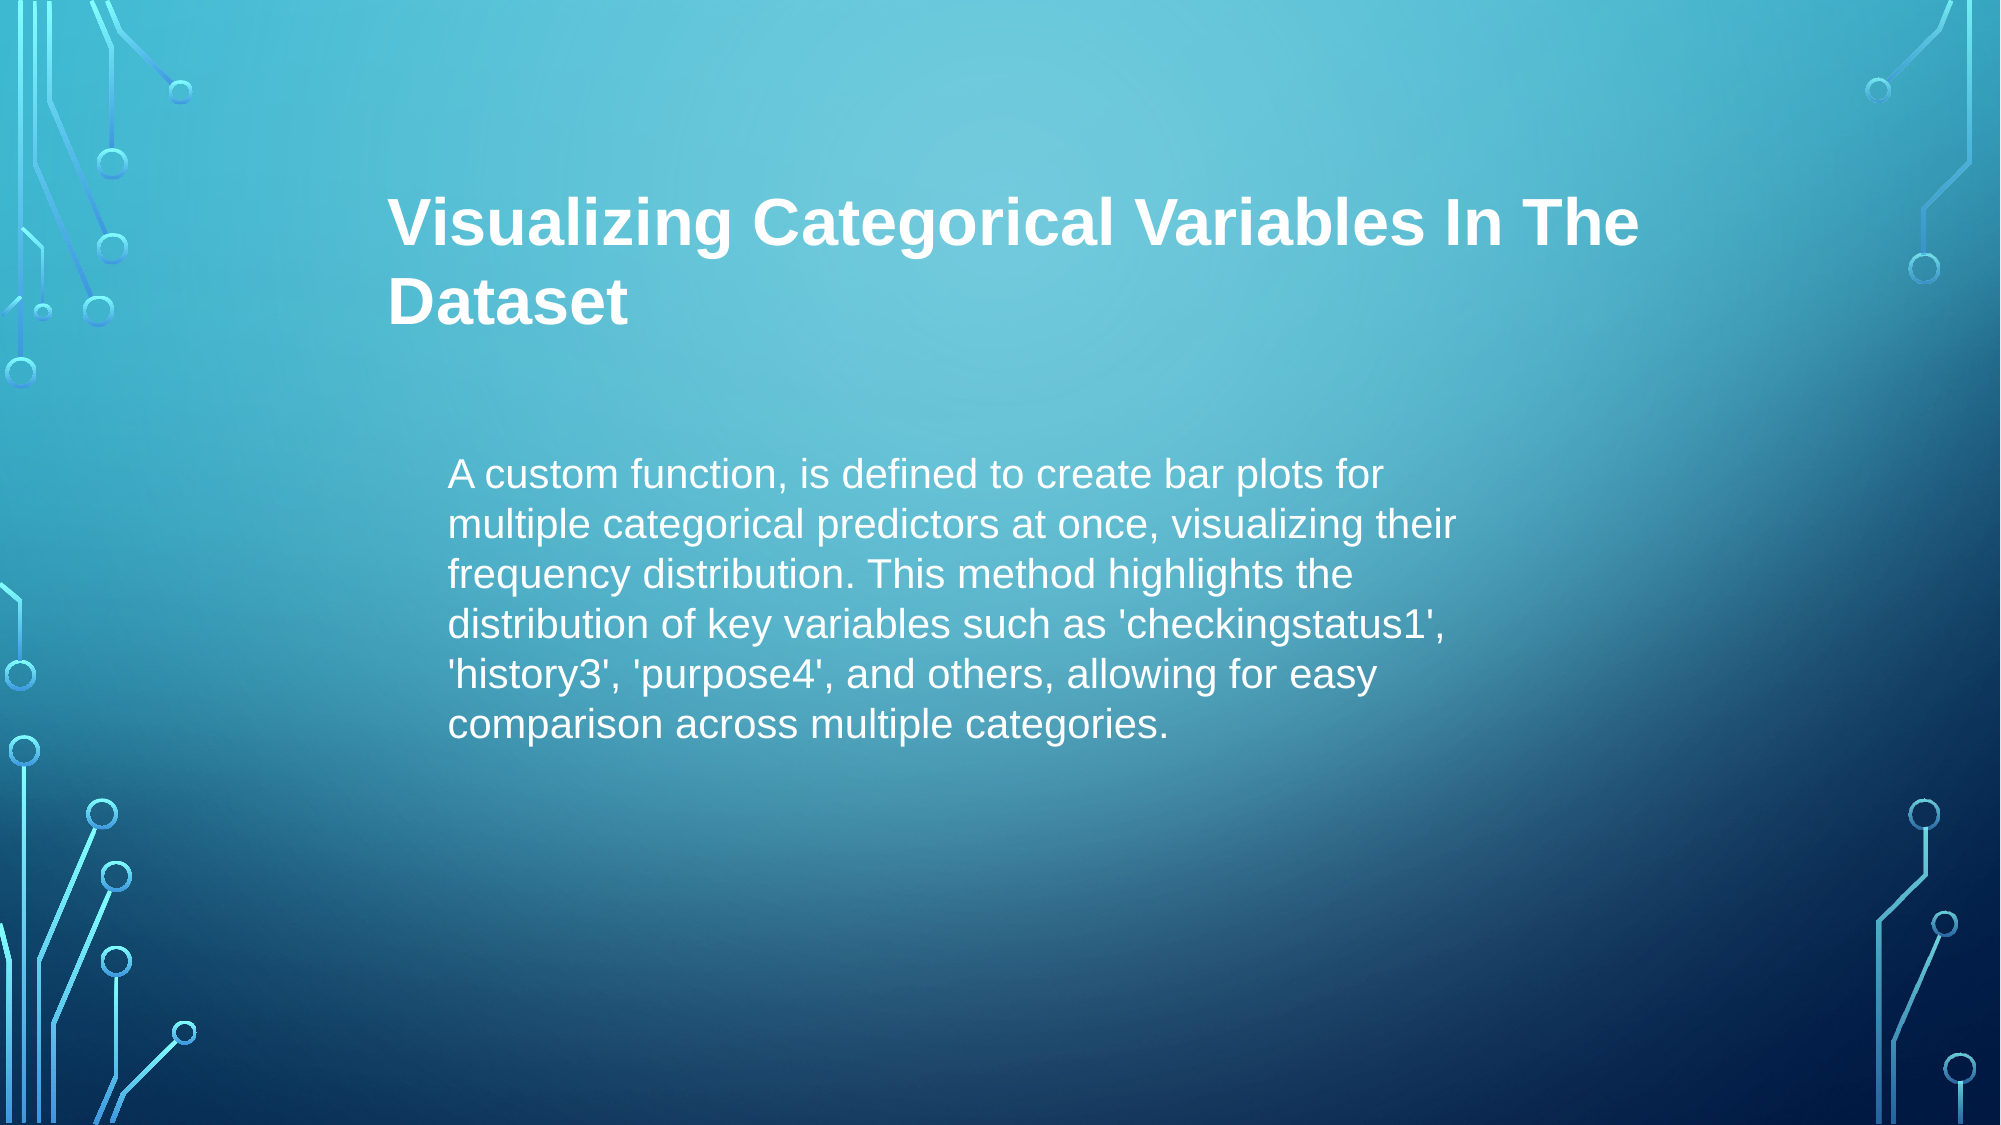

Visualizing Categorical Variables In The Dataset
A custom function, is defined to create bar plots for multiple categorical predictors at once, visualizing their frequency distribution. This method highlights the distribution of key variables such as 'checkingstatus1', 'history3', 'purpose4', and others, allowing for easy comparison across multiple categories.